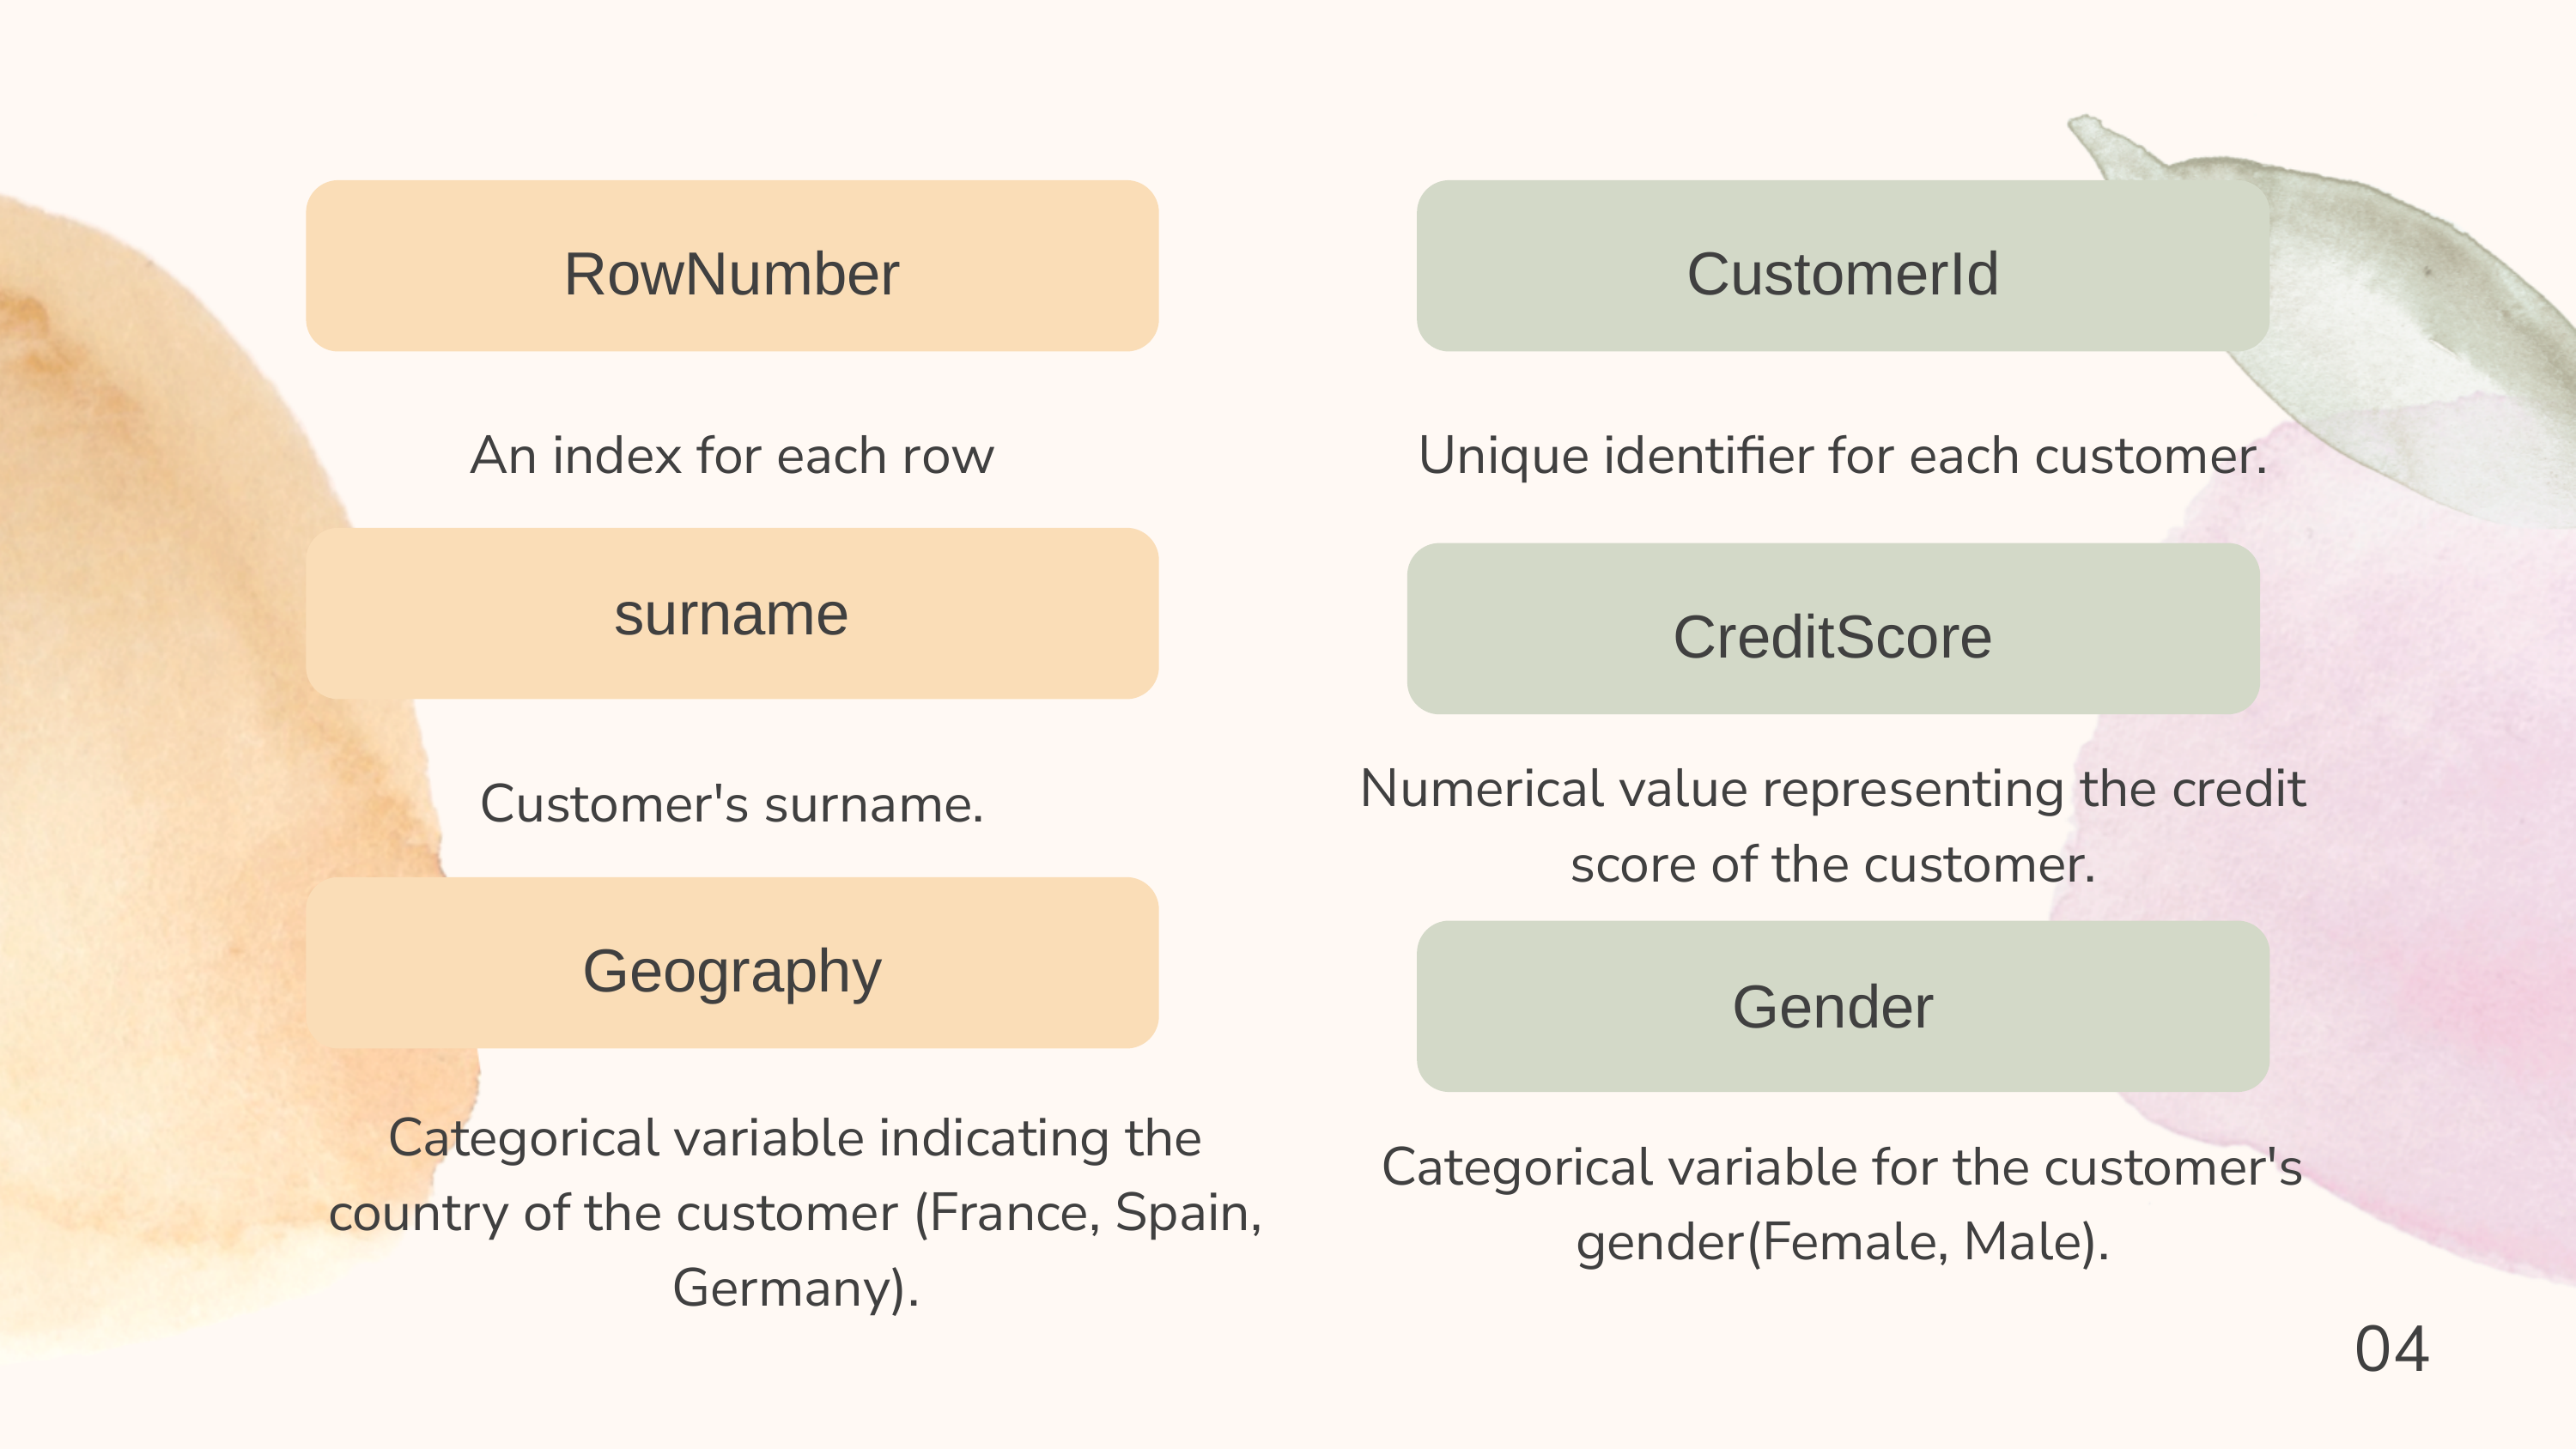

RowNumber
CustomerId
An index for each row
Unique identifier for each customer.

surname
CreditScore
Numerical value representing the credit score of the customer.
Customer's surname.

Geography

Gender
Categorical variable indicating the country of the customer (France, Spain, Germany).
Categorical variable for the customer's gender(Female, Male).
04